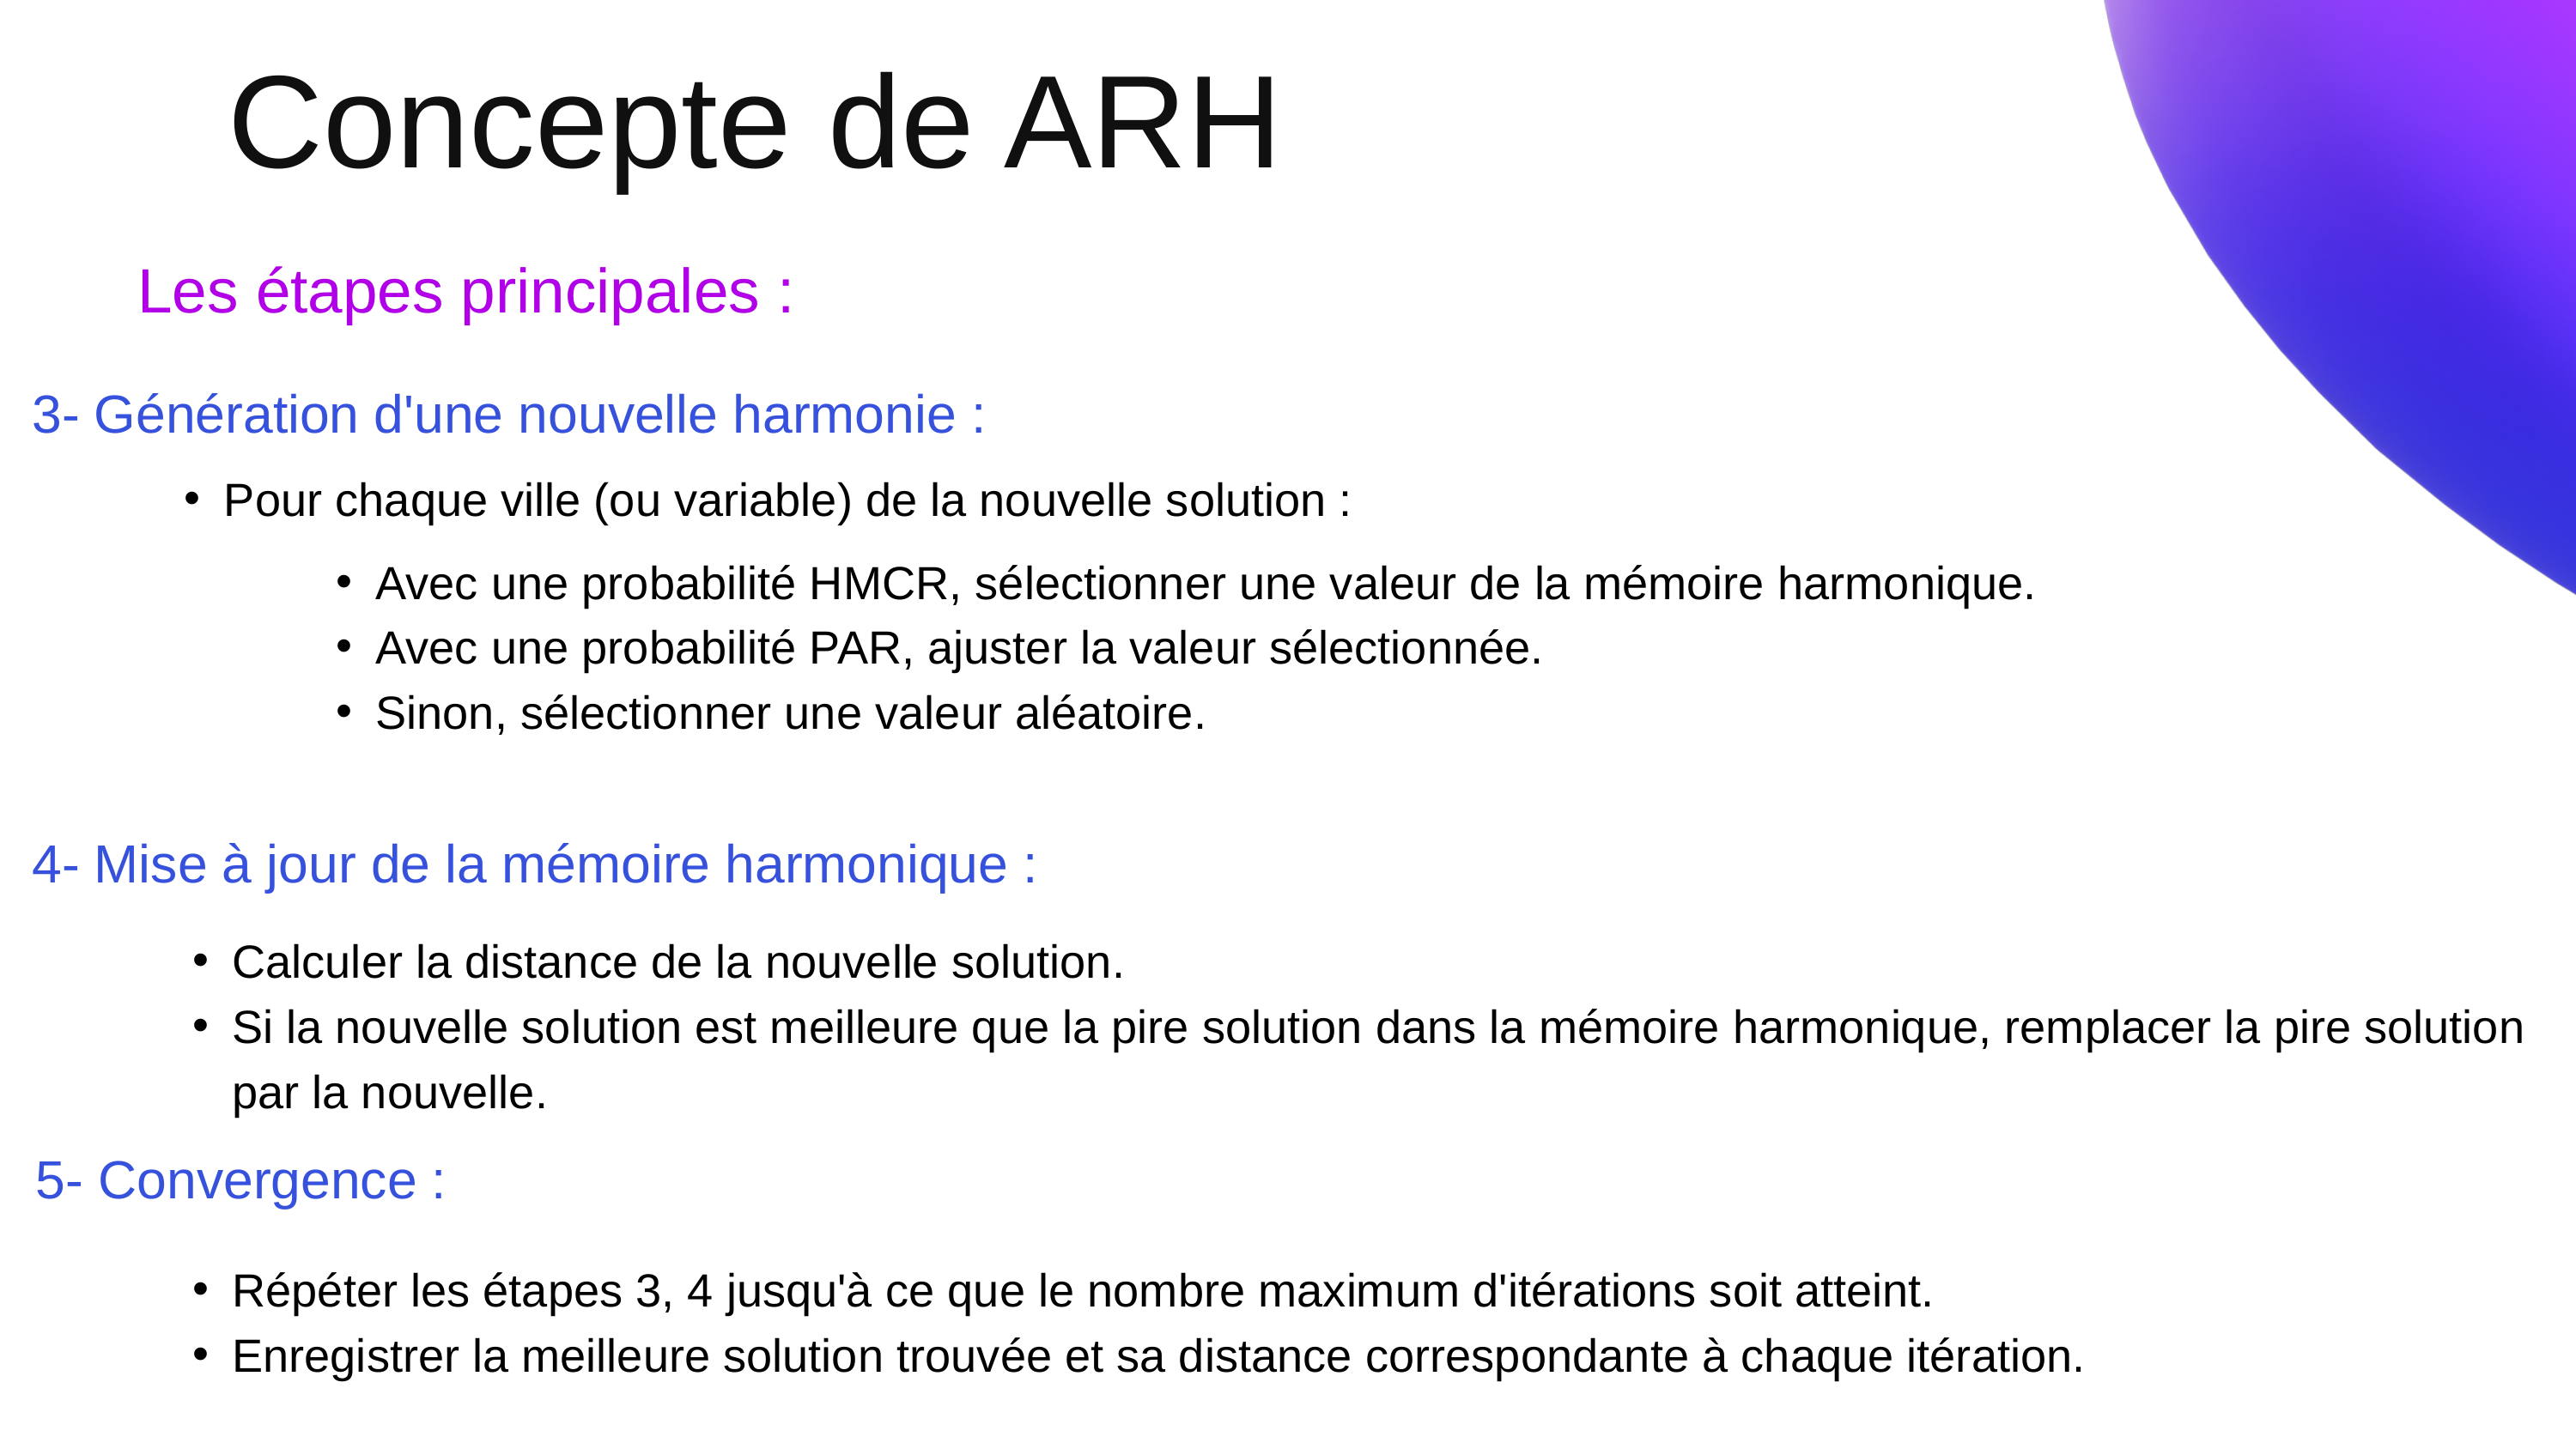

Concepte de ARH
Les étapes principales :
3- Génération d'une nouvelle harmonie :
Pour chaque ville (ou variable) de la nouvelle solution :
Avec une probabilité HMCR, sélectionner une valeur de la mémoire harmonique.
Avec une probabilité PAR, ajuster la valeur sélectionnée.
Sinon, sélectionner une valeur aléatoire.
4- Mise à jour de la mémoire harmonique :
Calculer la distance de la nouvelle solution.
Si la nouvelle solution est meilleure que la pire solution dans la mémoire harmonique, remplacer la pire solution par la nouvelle.
5- Convergence :
Répéter les étapes 3, 4 jusqu'à ce que le nombre maximum d'itérations soit atteint.
Enregistrer la meilleure solution trouvée et sa distance correspondante à chaque itération.